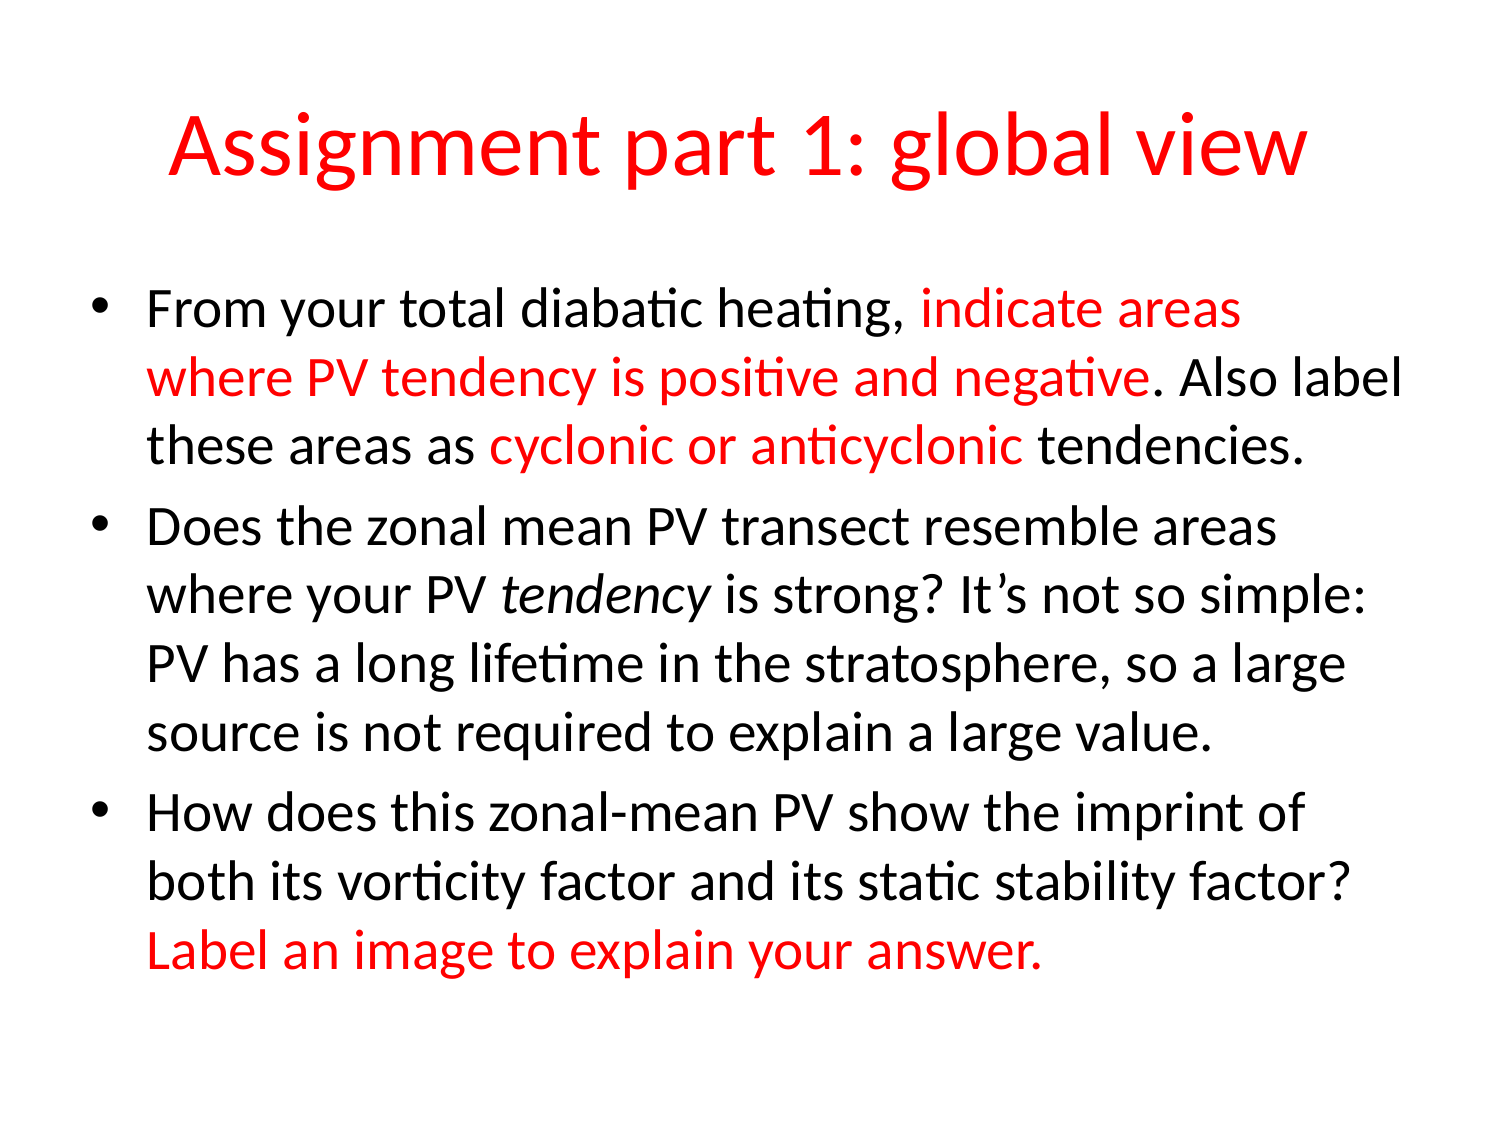

# Assignment part 1: global view
From your total diabatic heating, indicate areas  where PV tendency is positive and negative. Also label these areas as cyclonic or anticyclonic tendencies.
Does the zonal mean PV transect resemble areas where your PV tendency is strong? It’s not so simple: PV has a long lifetime in the stratosphere, so a large source is not required to explain a large value.
How does this zonal-mean PV show the imprint of both its vorticity factor and its static stability factor? Label an image to explain your answer.